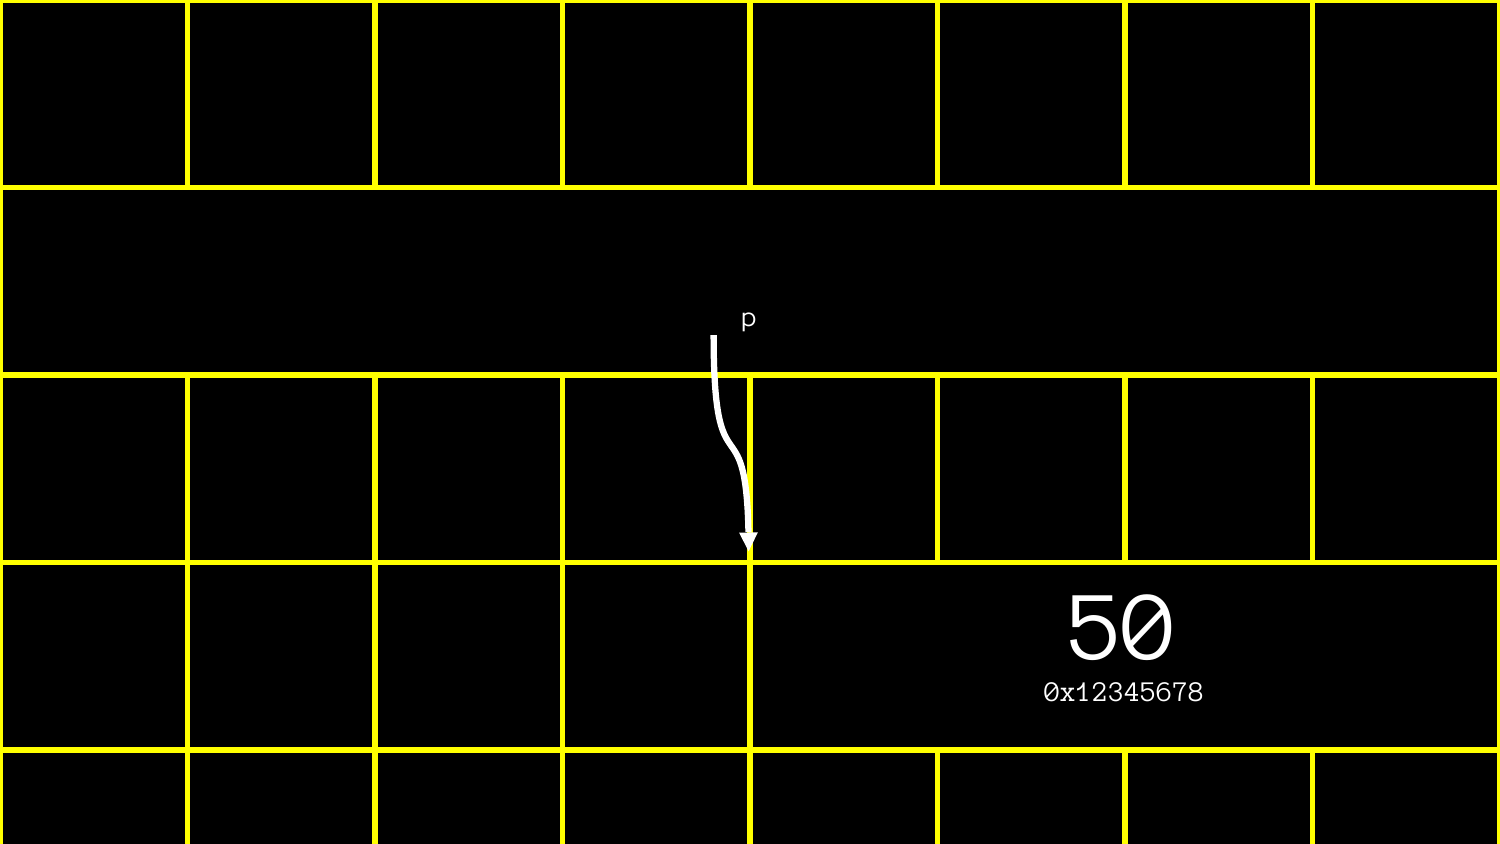

|  |  |  |  |  |  |  |  |
| --- | --- | --- | --- | --- | --- | --- | --- |
| p |  |  |  |  |  |  |  |
|  |  |  |  |  |  |  |  |
|  |  |  |  | 50 0x12345678 |  |  |  |
|  |  |  |  |  |  |  |  |